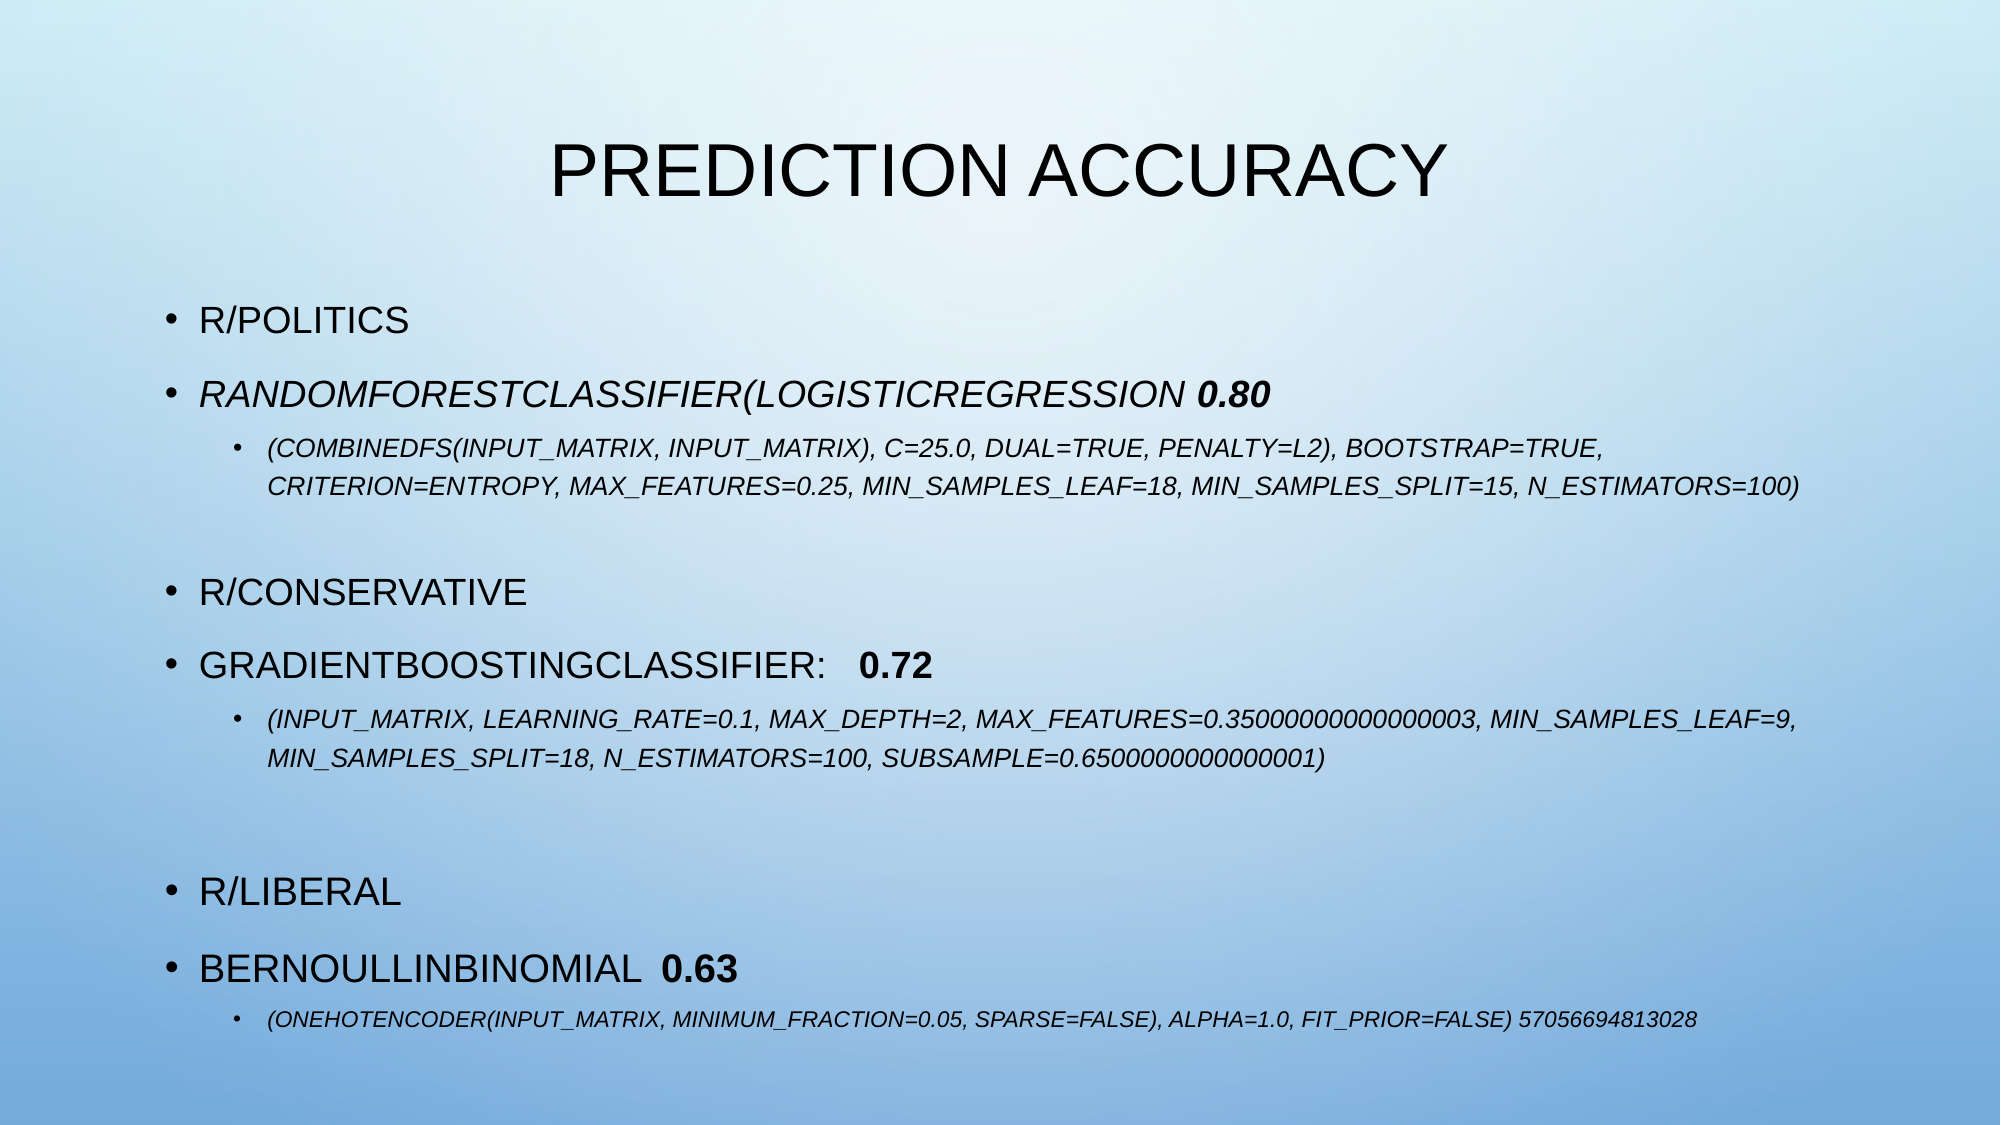

# Prediction Accuracy
r/politics
RandomForestClassifier(LogisticRegression 0.80
(CombineDFs(input_matrix, input_matrix), C=25.0, dual=True, penalty=l2), bootstrap=True, criterion=entropy, max_features=0.25, min_samples_leaf=18, min_samples_split=15, n_estimators=100)
r/Conservative
GradientBoostingClassifier:   0.72
(input_matrix, learning_rate=0.1, max_depth=2, max_features=0.35000000000000003, min_samples_leaf=9, min_samples_split=18, n_estimators=100, subsample=0.6500000000000001)

R/Liberal
BernoulliNBinomial  0.63
(OneHotEncoder(input_matrix, minimum_fraction=0.05, sparse=False), alpha=1.0, fit_prior=False) 57056694813028